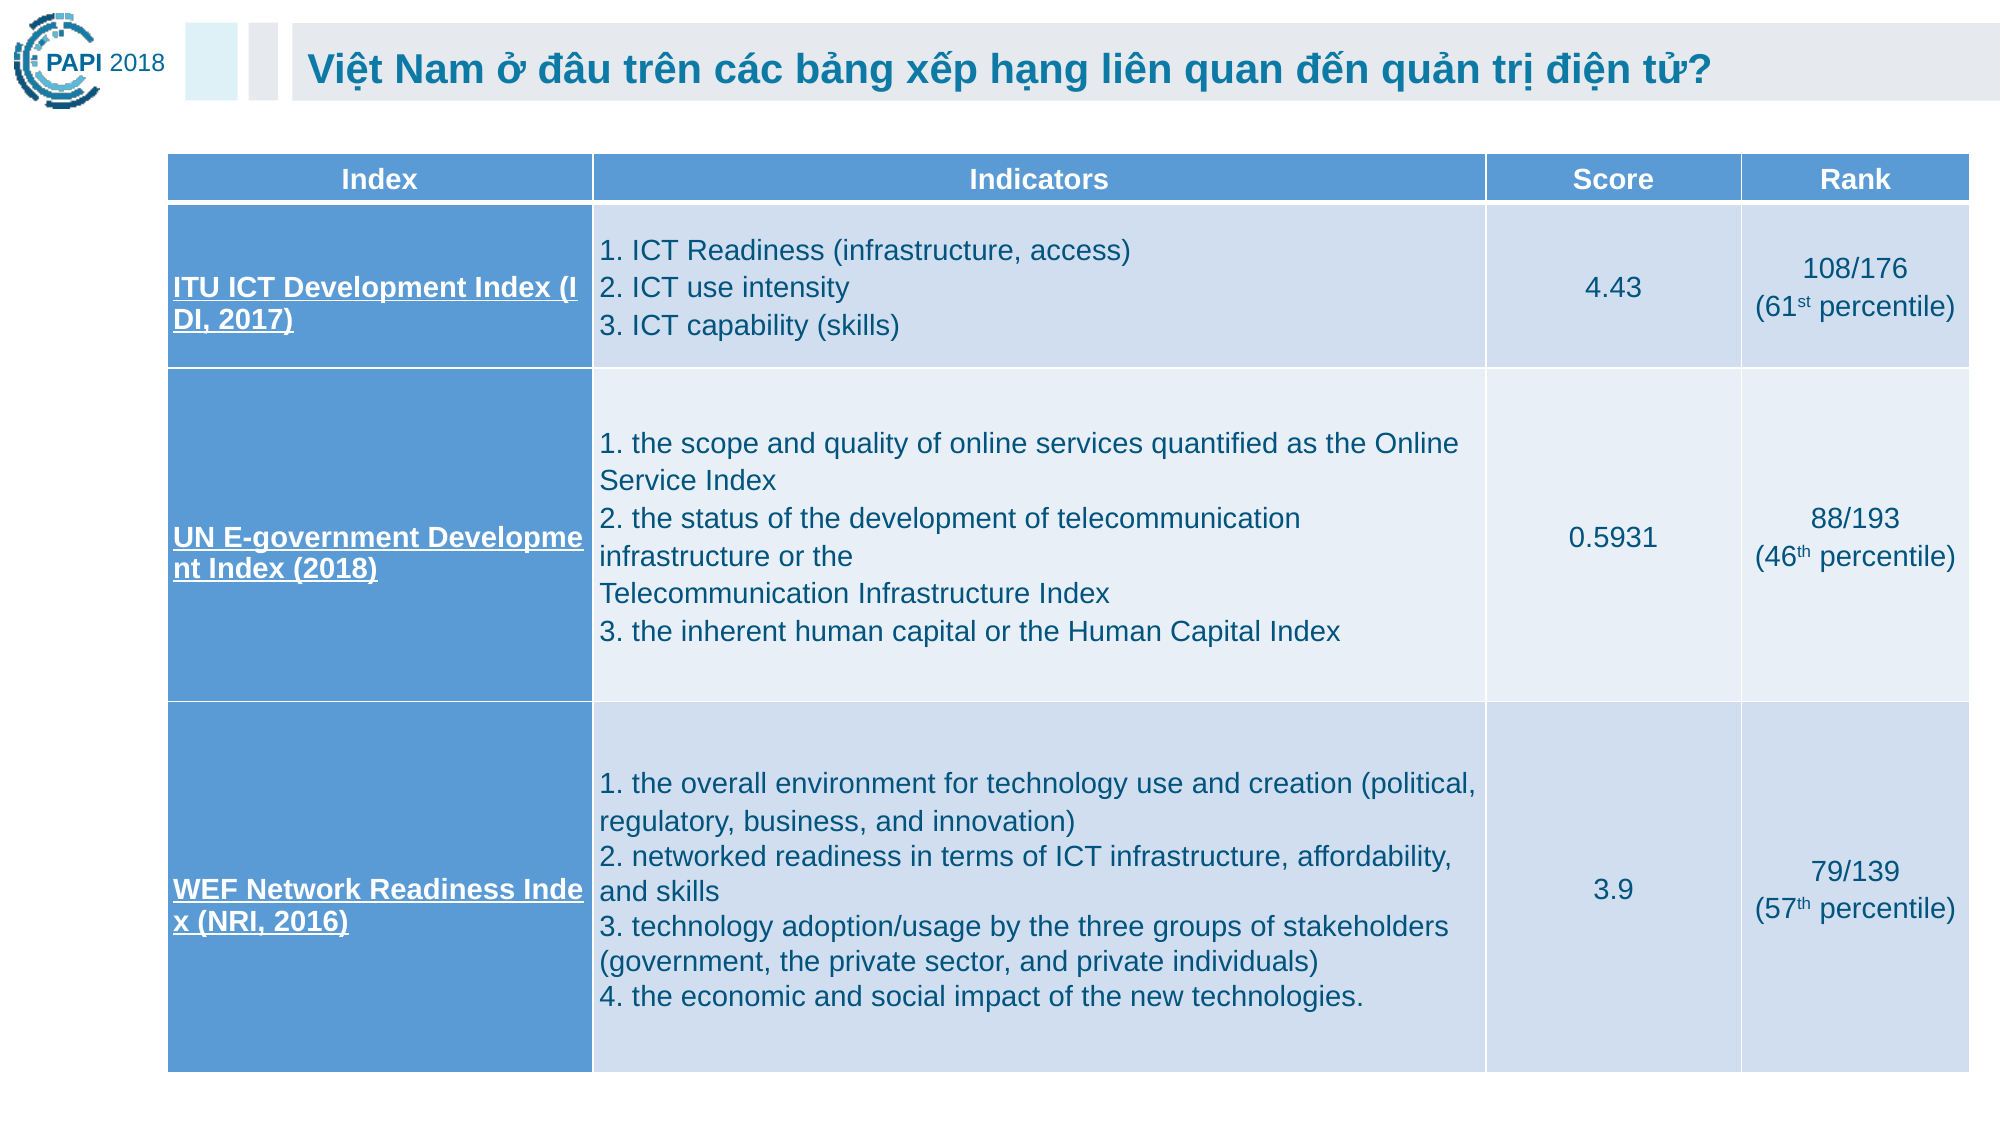

# Việt Nam ở đâu trên các bảng xếp hạng liên quan đến quản trị điện tử?
| Index | Indicators | Score | Rank |
| --- | --- | --- | --- |
| ITU ICT Development Index (IDI, 2017) | 1. ICT Readiness (infrastructure, access) 2. ICT use intensity 3. ICT capability (skills) | 4.43 | 108/176 (61st percentile) |
| UN E-government Development Index (2018) | 1. the scope and quality of online services quantified as the Online Service Index 2. the status of the development of telecommunication infrastructure or the Telecommunication Infrastructure Index 3. the inherent human capital or the Human Capital Index | 0.5931 | 88/193 (46th percentile) |
| WEF Network Readiness Index (NRI, 2016) | 1. the overall environment for technology use and creation (political, regulatory, business, and innovation) 2. networked readiness in terms of ICT infrastructure, affordability, and skills 3. technology adoption/usage by the three groups of stakeholders (government, the private sector, and private individuals) 4. the economic and social impact of the new technologies. | 3.9 | 79/139 (57th percentile) |